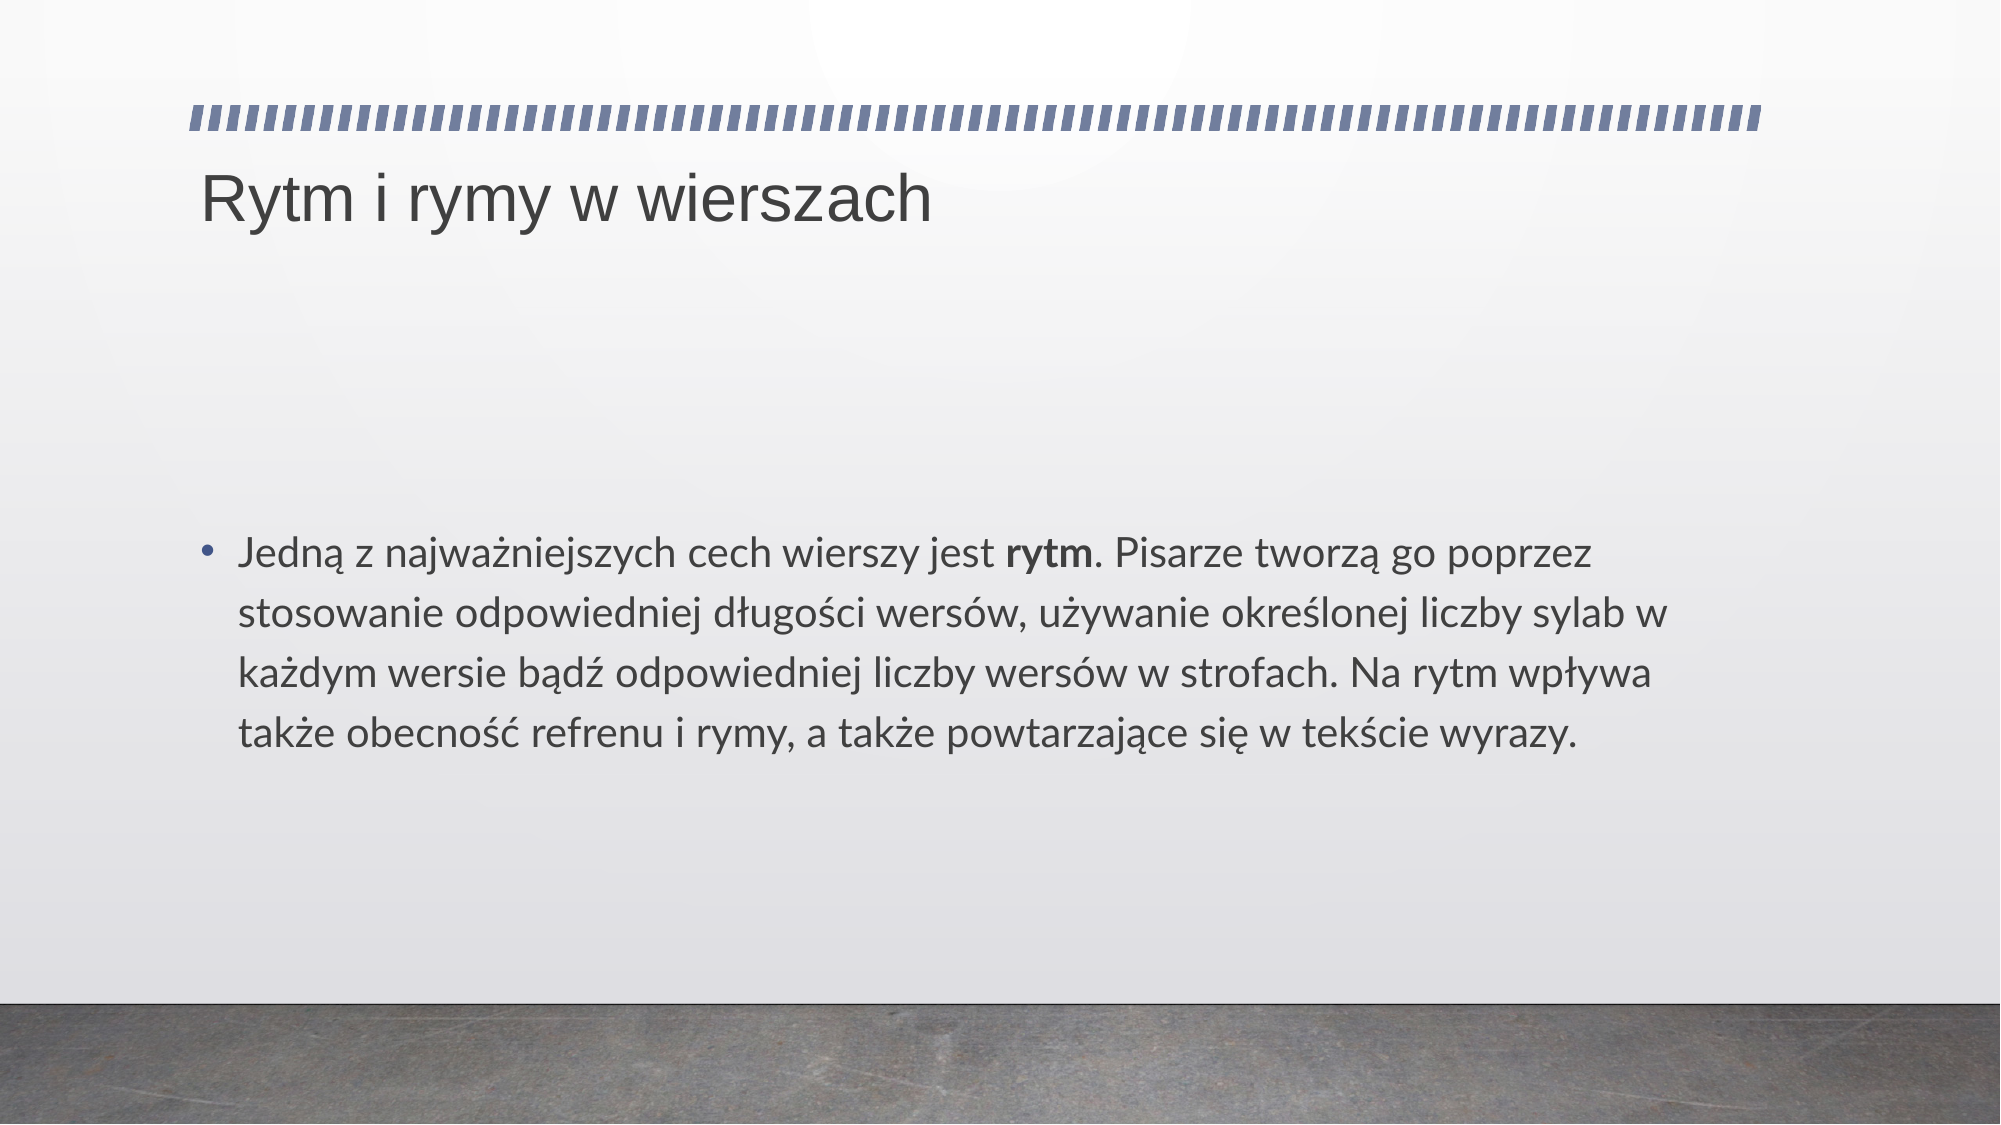

# Rytm i rymy w wierszach

Jedną z najważniejszych cech wierszy jest rytm. Pisarze tworzą go poprzez stosowanie odpowiedniej długości wersów, używanie określonej liczby sylab w każdym wersie bądź odpowiedniej liczby wersów w strofach. Na rytm wpływa także obecność refrenu i rymy, a także powtarzające się w tekście wyrazy.